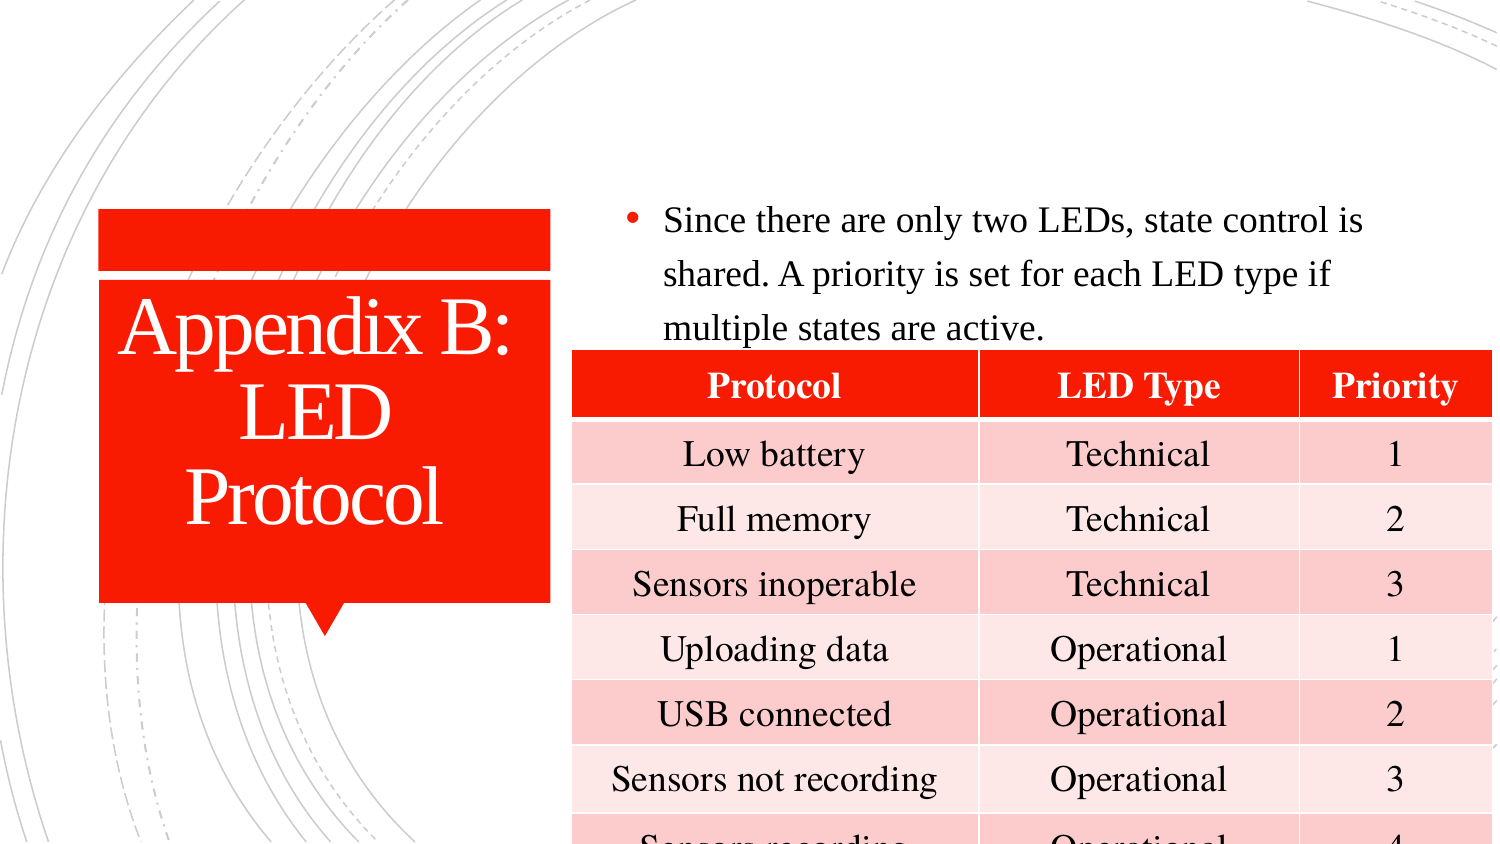

Since there are only two LEDs, state control is shared. A priority is set for each LED type if multiple states are active.

# Appendix B: LED Protocol
| Protocol | LED Type | Priority |
| --- | --- | --- |
| Low battery | Technical | 1 |
| Full memory | Technical | 2 |
| Sensors inoperable | Technical | 3 |
| Uploading data | Operational | 1 |
| USB connected | Operational | 2 |
| Sensors not recording | Operational | 3 |
| Sensors recording | Operational | 4 |